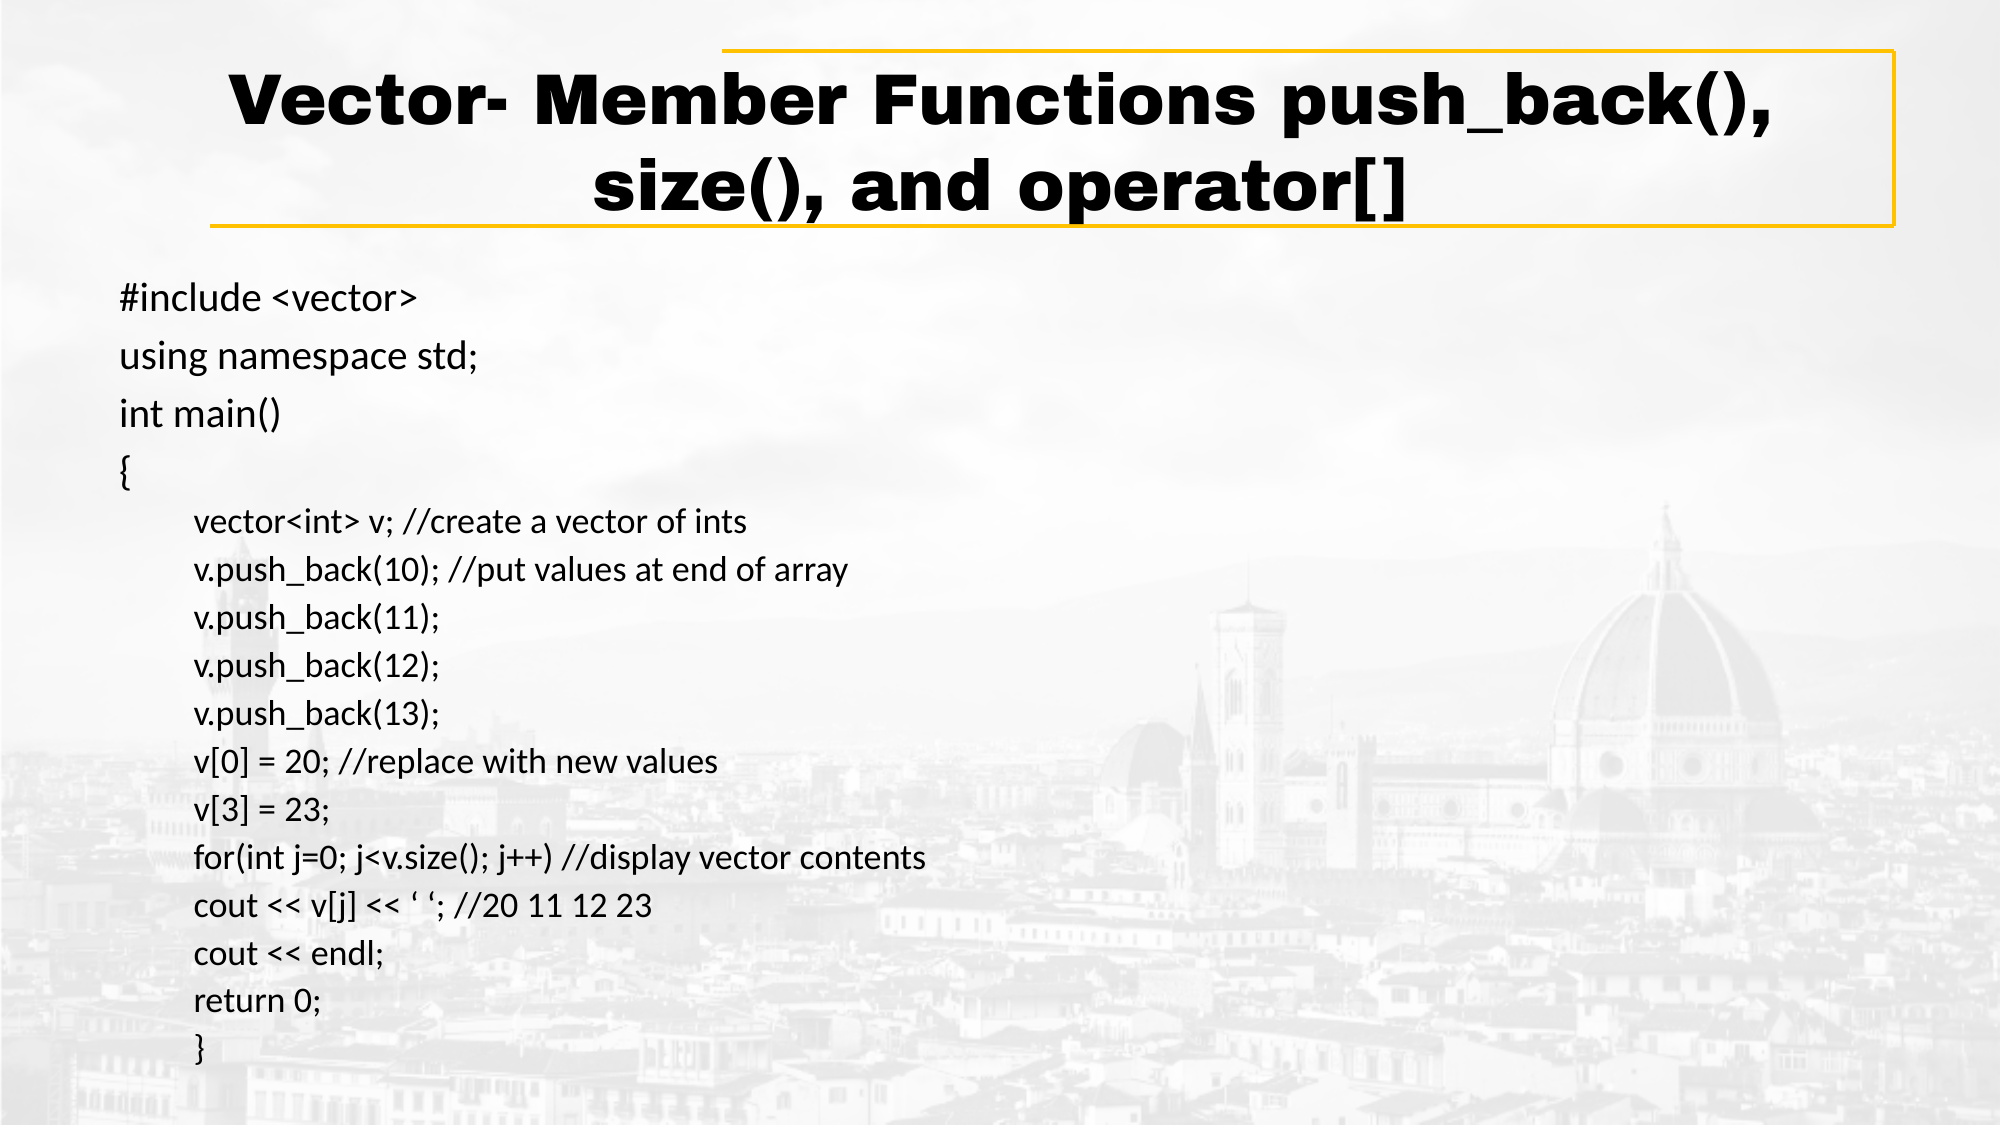

# Vector- Member Functions push_back(), size(), and operator[]
#include <vector>
using namespace std;
int main()
{
vector<int> v; //create a vector of ints
v.push_back(10); //put values at end of array
v.push_back(11);
v.push_back(12);
v.push_back(13);
v[0] = 20; //replace with new values
v[3] = 23;
for(int j=0; j<v.size(); j++) //display vector contents
cout << v[j] << ‘ ‘; //20 11 12 23
cout << endl;
return 0;
}